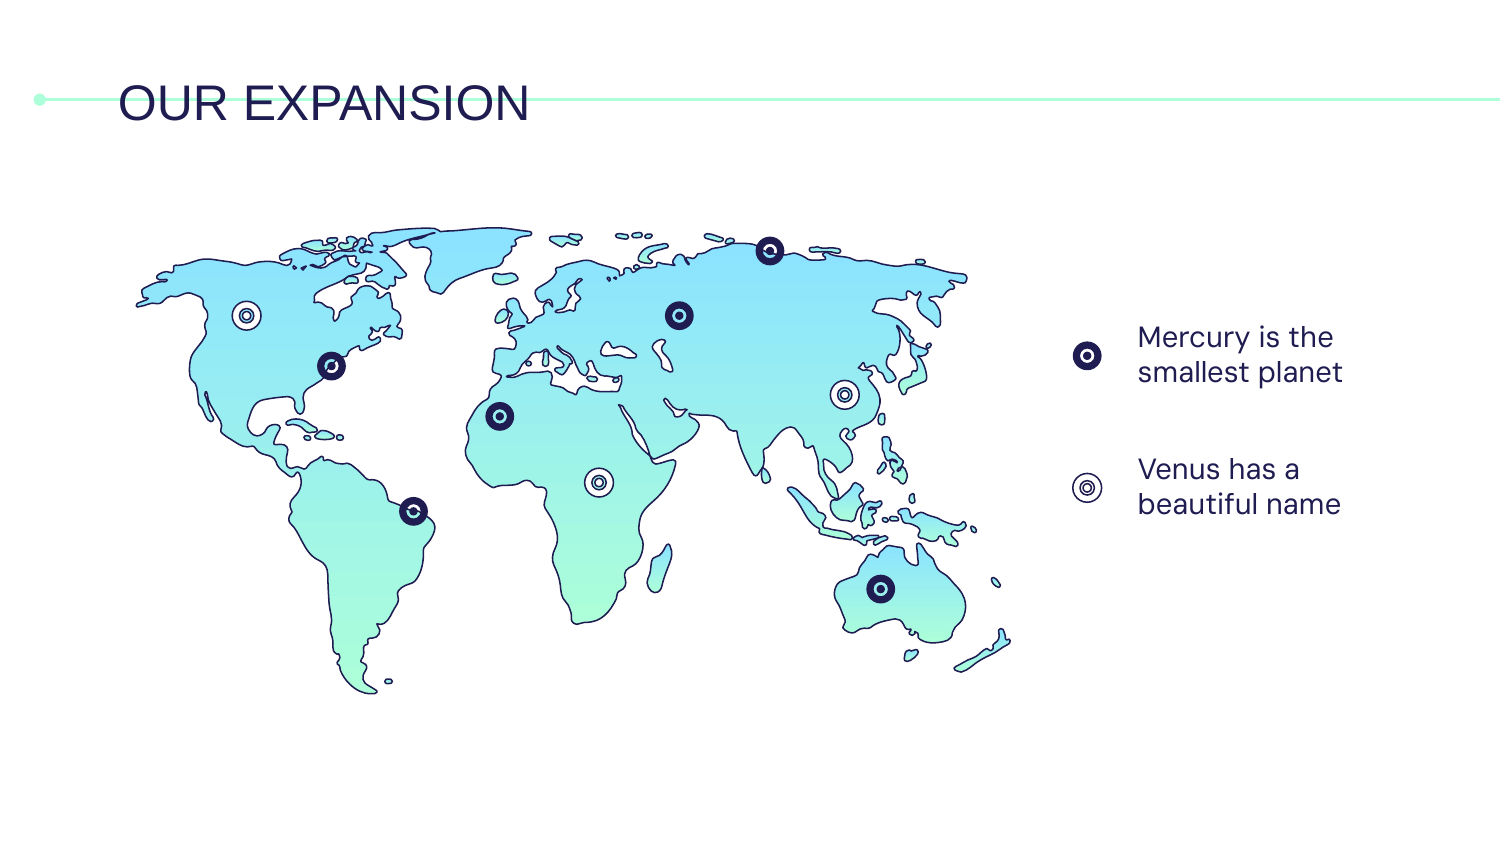

# OUR EXPANSION

Mercury is the smallest planet

Venus has a beautiful name